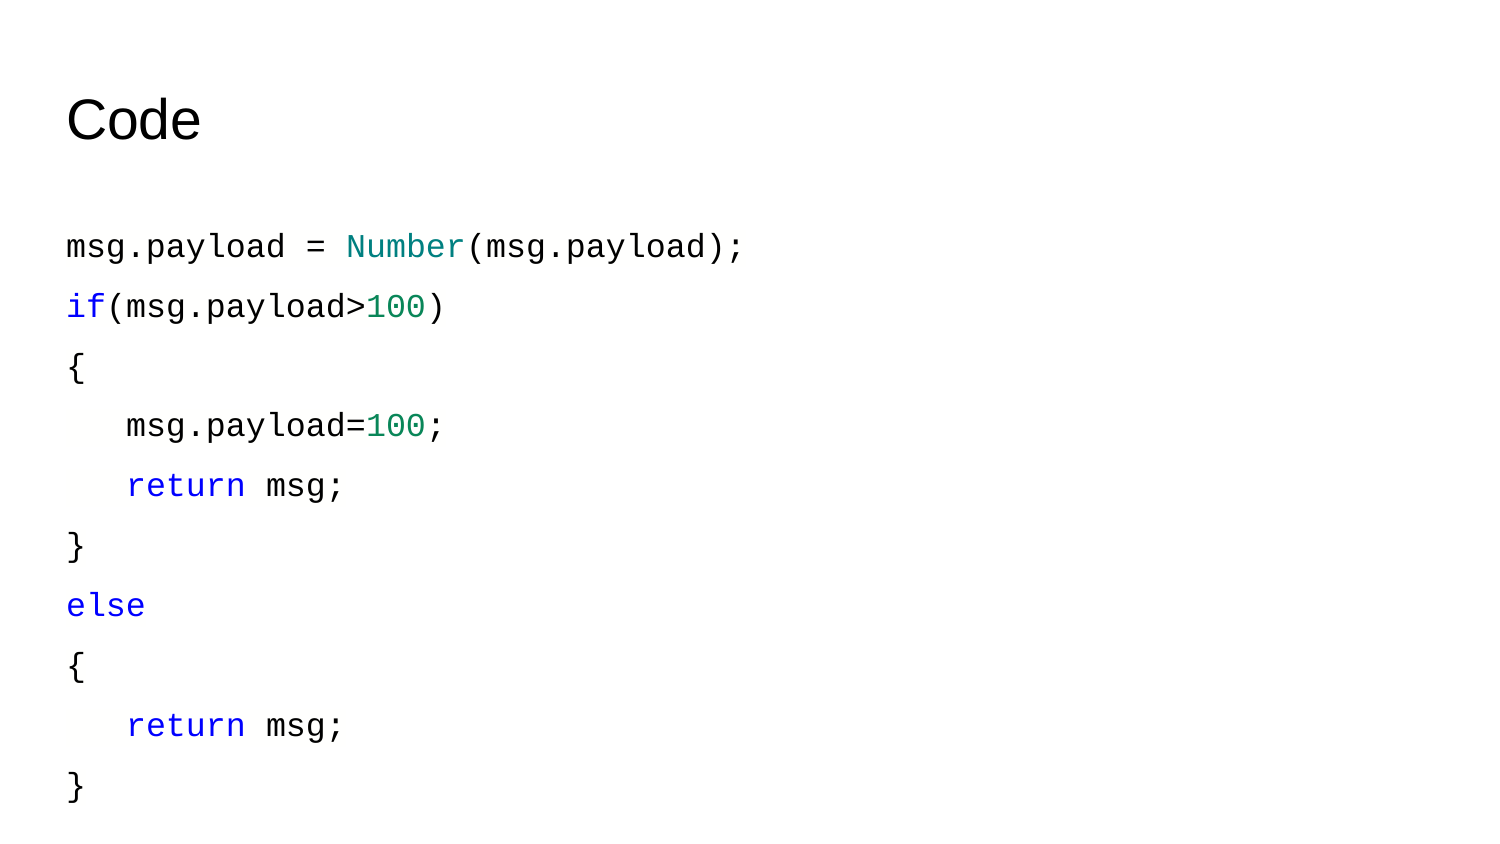

# Code
msg.payload = Number(msg.payload);
if(msg.payload>100)
{
   msg.payload=100;
   return msg;
}
else
{
   return msg;
}